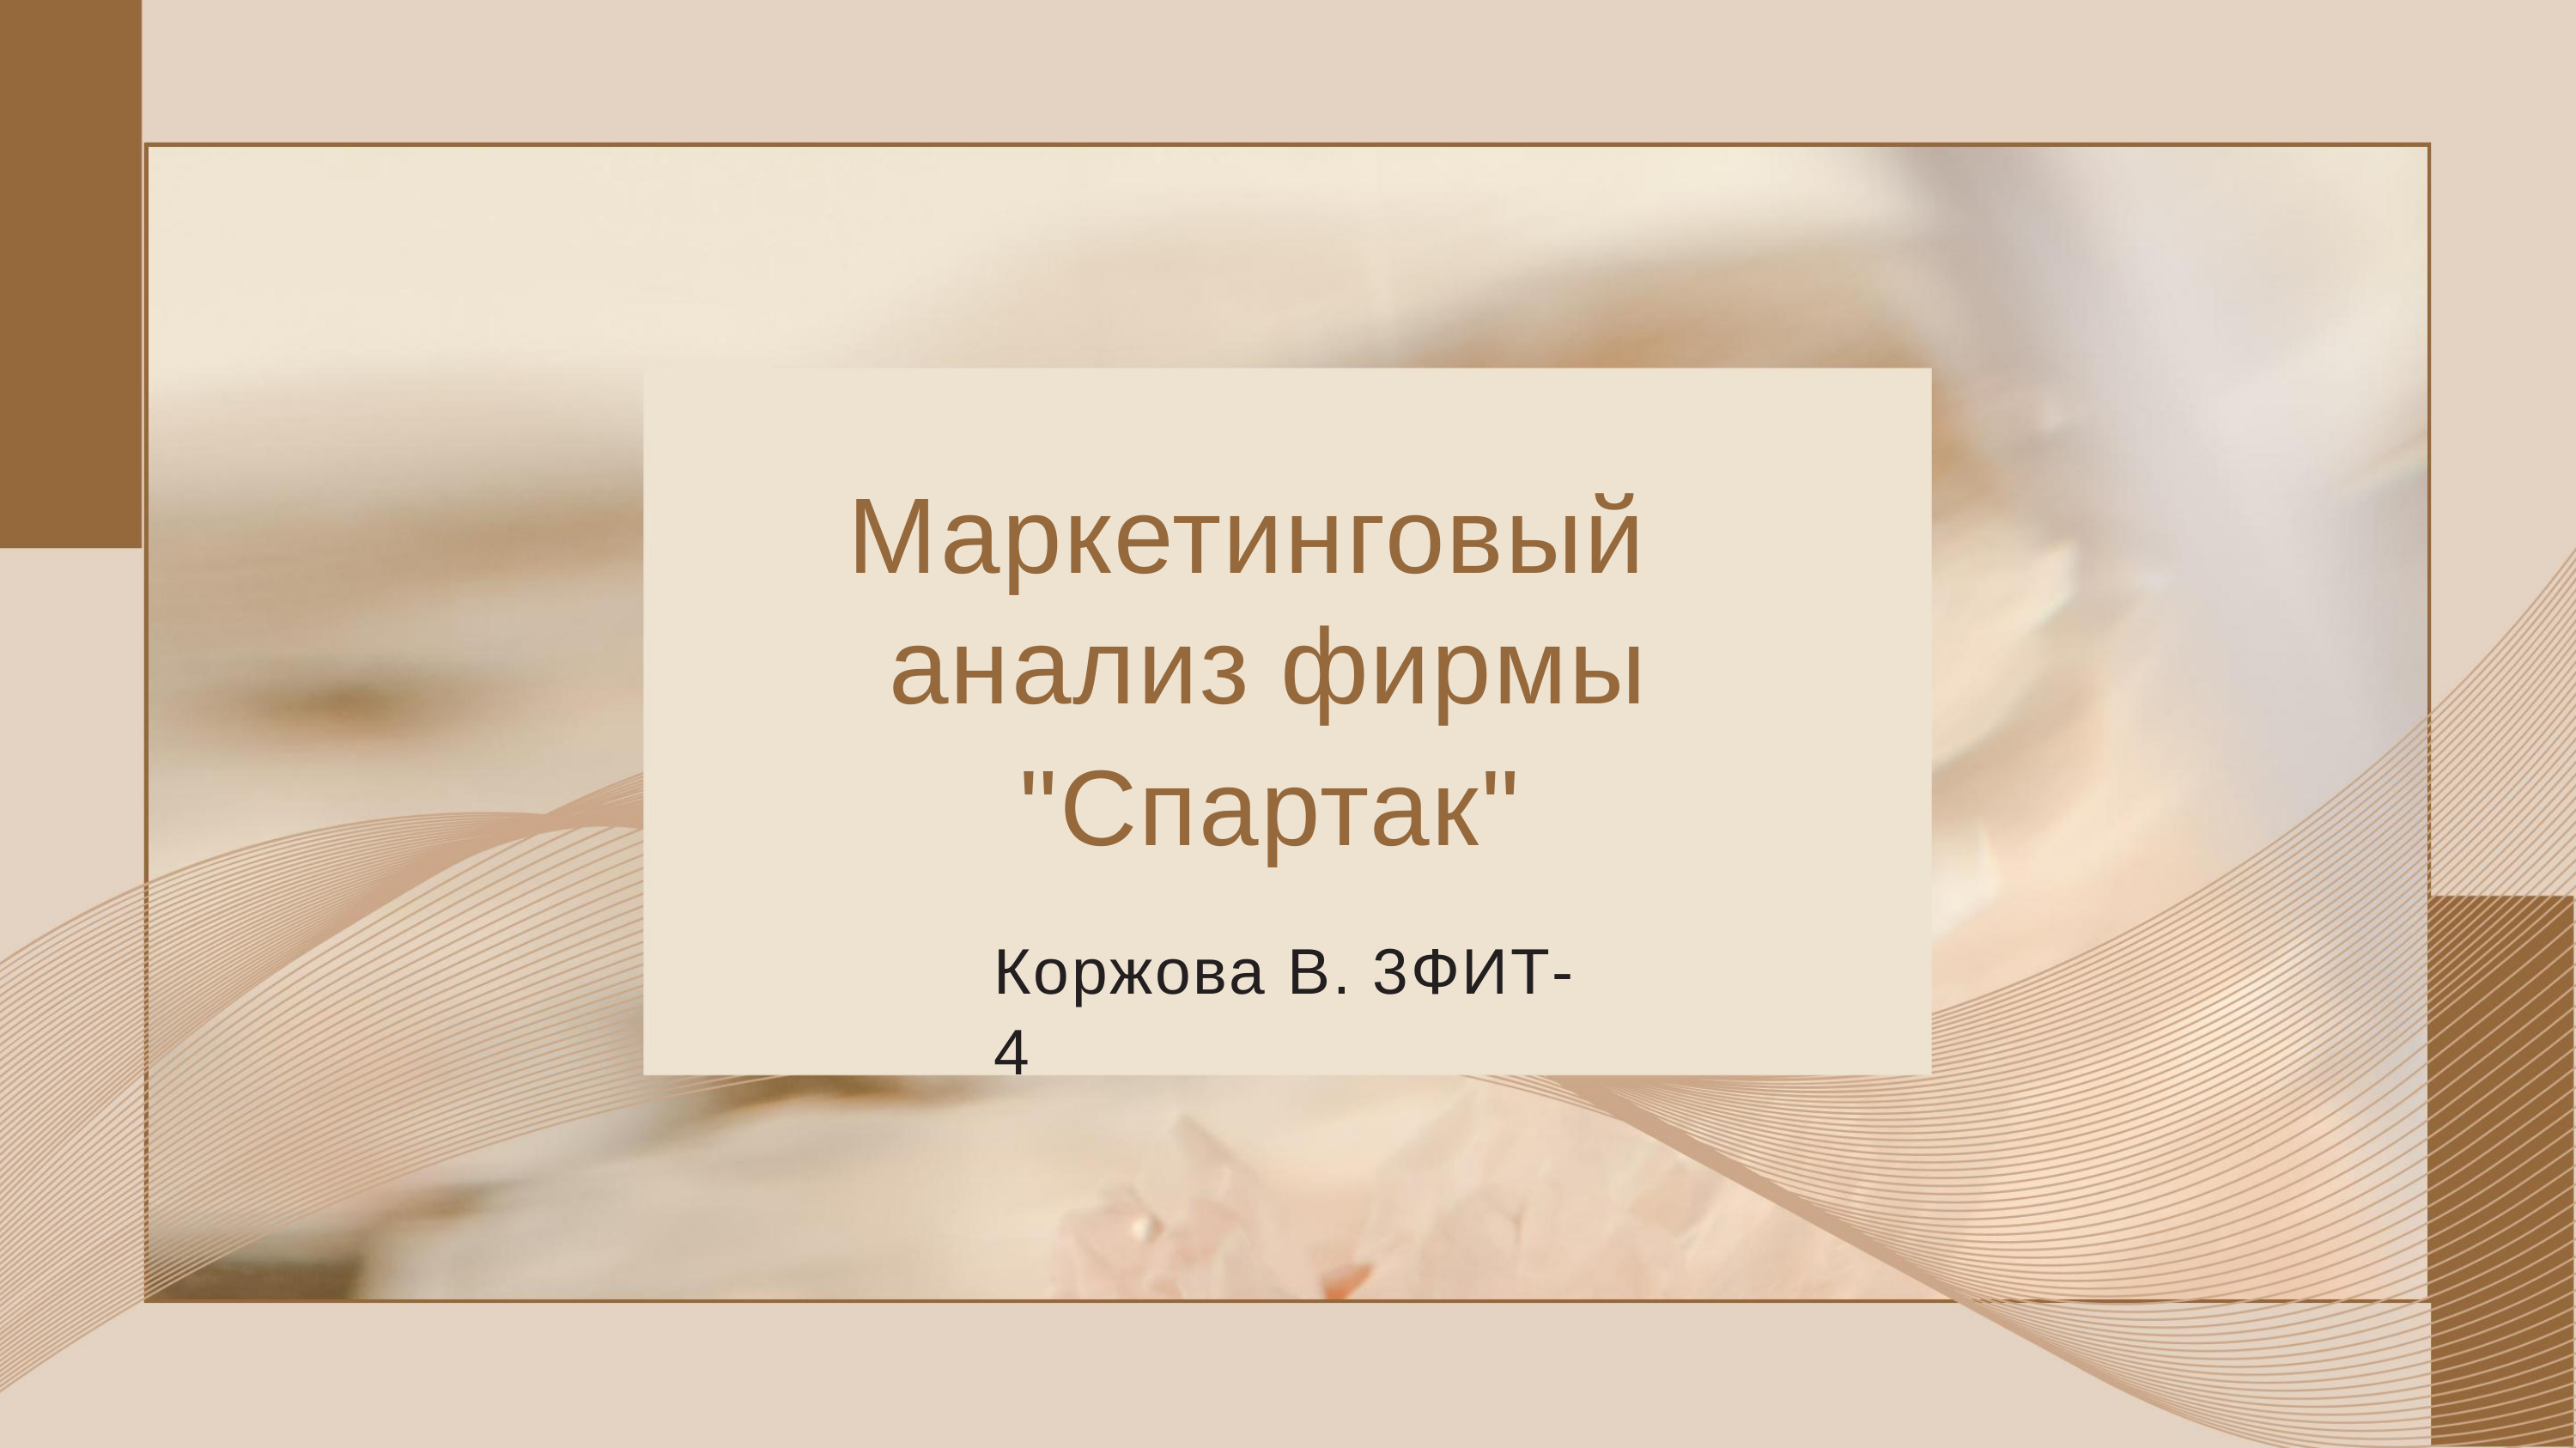

Маркетинговый
анализ фирмы
"Спартак"
Коржова В. 3ФИТ-4